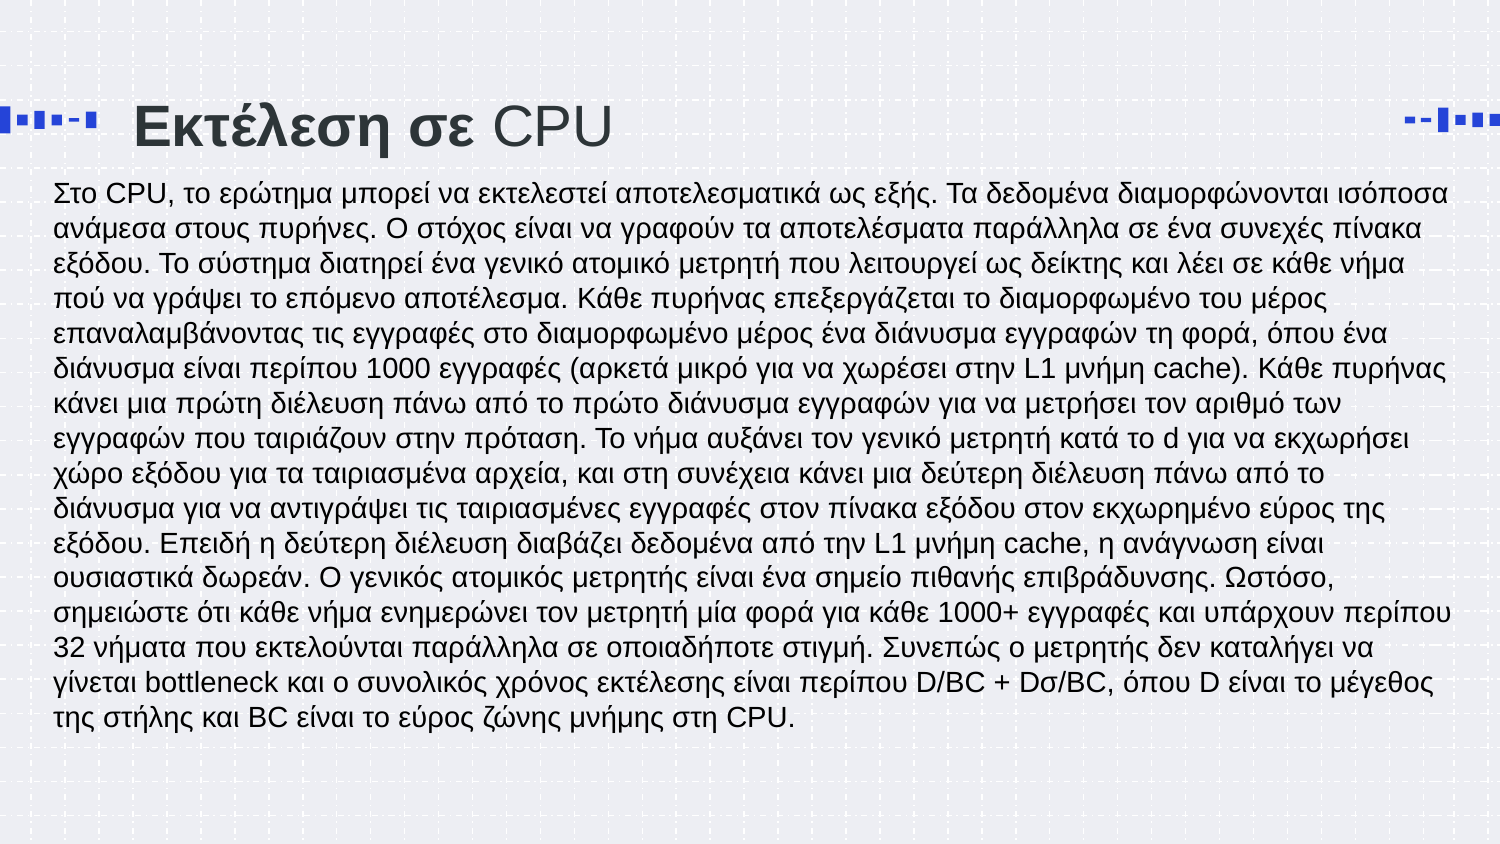

# Εκτέλεση σε CPU
Στο CPU, το ερώτημα μπορεί να εκτελεστεί αποτελεσματικά ως εξής. Τα δεδομένα διαμορφώνονται ισόποσα ανάμεσα στους πυρήνες. Ο στόχος είναι να γραφούν τα αποτελέσματα παράλληλα σε ένα συνεχές πίνακα εξόδου. Το σύστημα διατηρεί ένα γενικό ατομικό μετρητή που λειτουργεί ως δείκτης και λέει σε κάθε νήμα πού να γράψει το επόμενο αποτέλεσμα. Κάθε πυρήνας επεξεργάζεται το διαμορφωμένο του μέρος επαναλαμβάνοντας τις εγγραφές στο διαμορφωμένο μέρος ένα διάνυσμα εγγραφών τη φορά, όπου ένα διάνυσμα είναι περίπου 1000 εγγραφές (αρκετά μικρό για να χωρέσει στην L1 μνήμη cache). Κάθε πυρήνας κάνει μια πρώτη διέλευση πάνω από το πρώτο διάνυσμα εγγραφών για να μετρήσει τον αριθμό των εγγραφών που ταιριάζουν στην πρόταση. Το νήμα αυξάνει τον γενικό μετρητή κατά το d για να εκχωρήσει χώρο εξόδου για τα ταιριασμένα αρχεία, και στη συνέχεια κάνει μια δεύτερη διέλευση πάνω από το διάνυσμα για να αντιγράψει τις ταιριασμένες εγγραφές στον πίνακα εξόδου στον εκχωρημένο εύρος της εξόδου. Επειδή η δεύτερη διέλευση διαβάζει δεδομένα από την L1 μνήμη cache, η ανάγνωση είναι ουσιαστικά δωρεάν. Ο γενικός ατομικός μετρητής είναι ένα σημείο πιθανής επιβράδυνσης. Ωστόσο, σημειώστε ότι κάθε νήμα ενημερώνει τον μετρητή μία φορά για κάθε 1000+ εγγραφές και υπάρχουν περίπου 32 νήματα που εκτελούνται παράλληλα σε οποιαδήποτε στιγμή. Συνεπώς ο μετρητής δεν καταλήγει να γίνεται bottleneck και ο συνολικός χρόνος εκτέλεσης είναι περίπου D/BC + Dσ/BC, όπου D είναι το μέγεθος της στήλης και BC είναι το εύρος ζώνης μνήμης στη CPU.